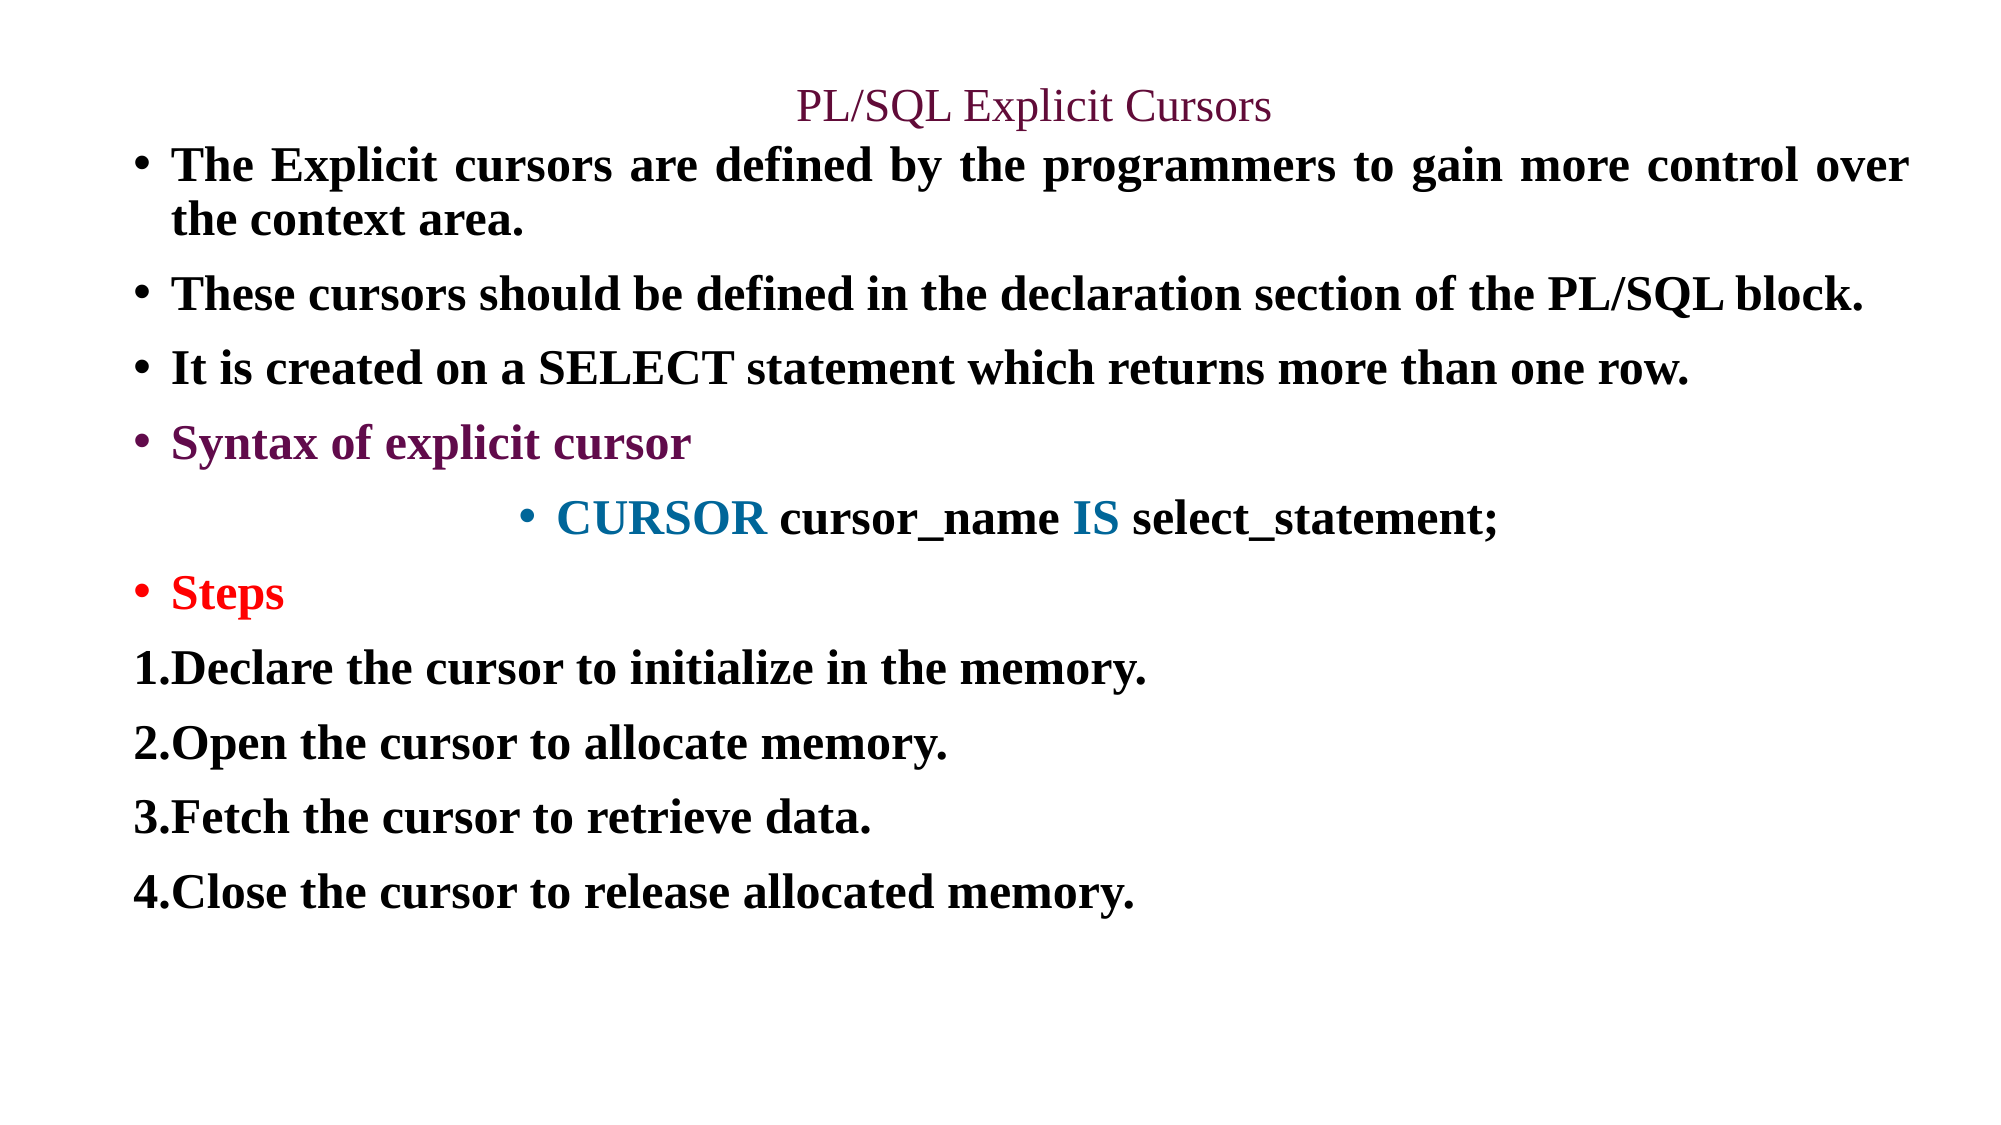

# PL/SQL Explicit Cursors
The Explicit cursors are defined by the programmers to gain more control over the context area.
These cursors should be defined in the declaration section of the PL/SQL block.
It is created on a SELECT statement which returns more than one row.
Syntax of explicit cursor
CURSOR cursor_name IS select_statement;
Steps
Declare the cursor to initialize in the memory.
Open the cursor to allocate memory.
Fetch the cursor to retrieve data.
Close the cursor to release allocated memory.